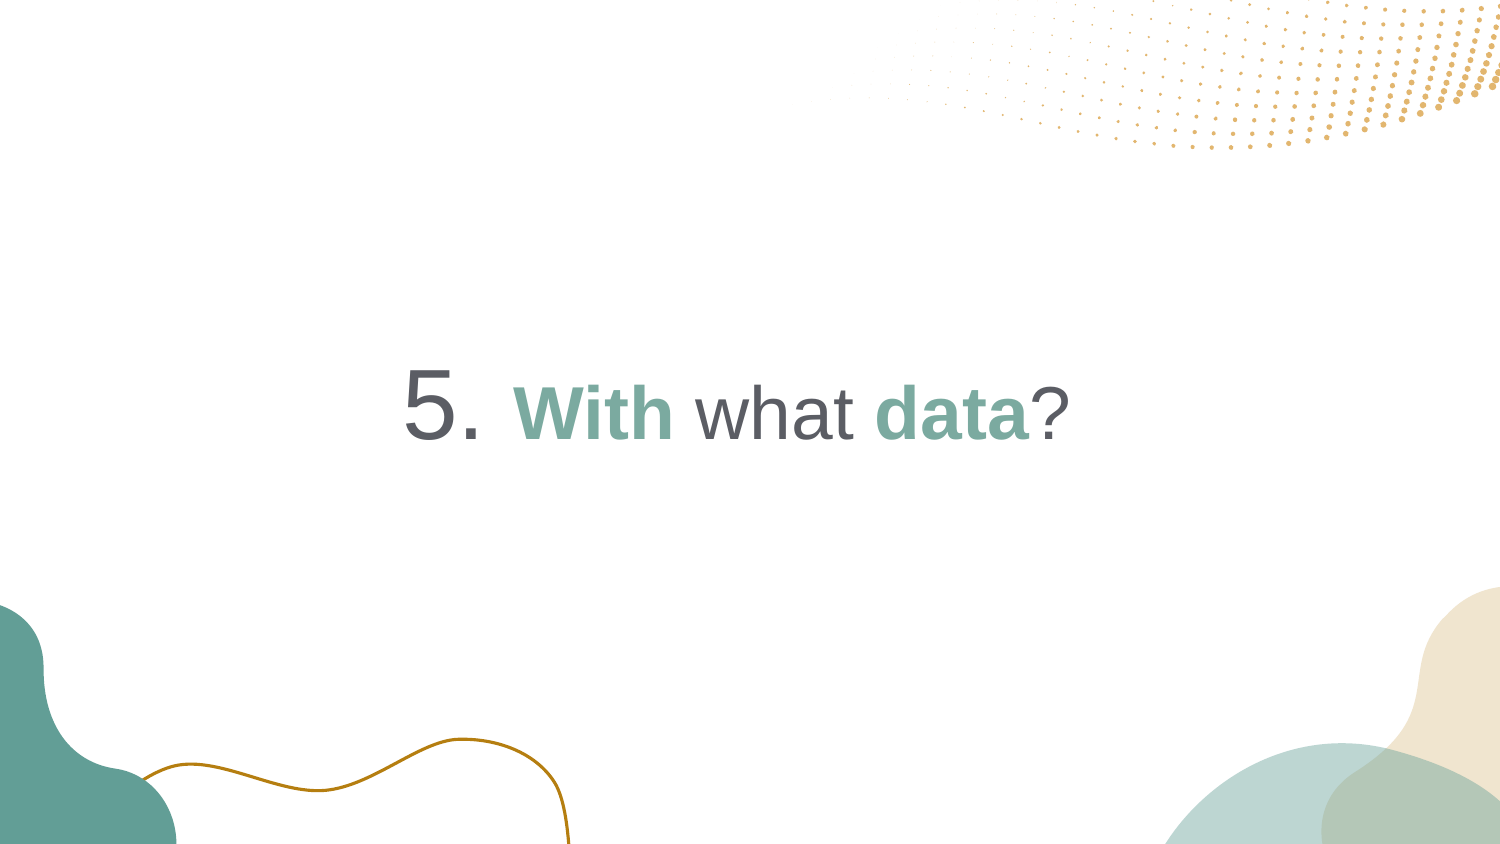

Given that the datasets share variables but lack patient continuity across years, we treated them as cross-sectional data. We concatenated them by row, resulting in over 2000 observations and 930 variables, with no temporal distinction due to our objectives.

To manage the vast number of binary variables, we categorized them into four blocks: systemic pathologies, intervention details, pre-intervention medication, and post-intervention medication, aligning with our project goals.
# 5. With what data?